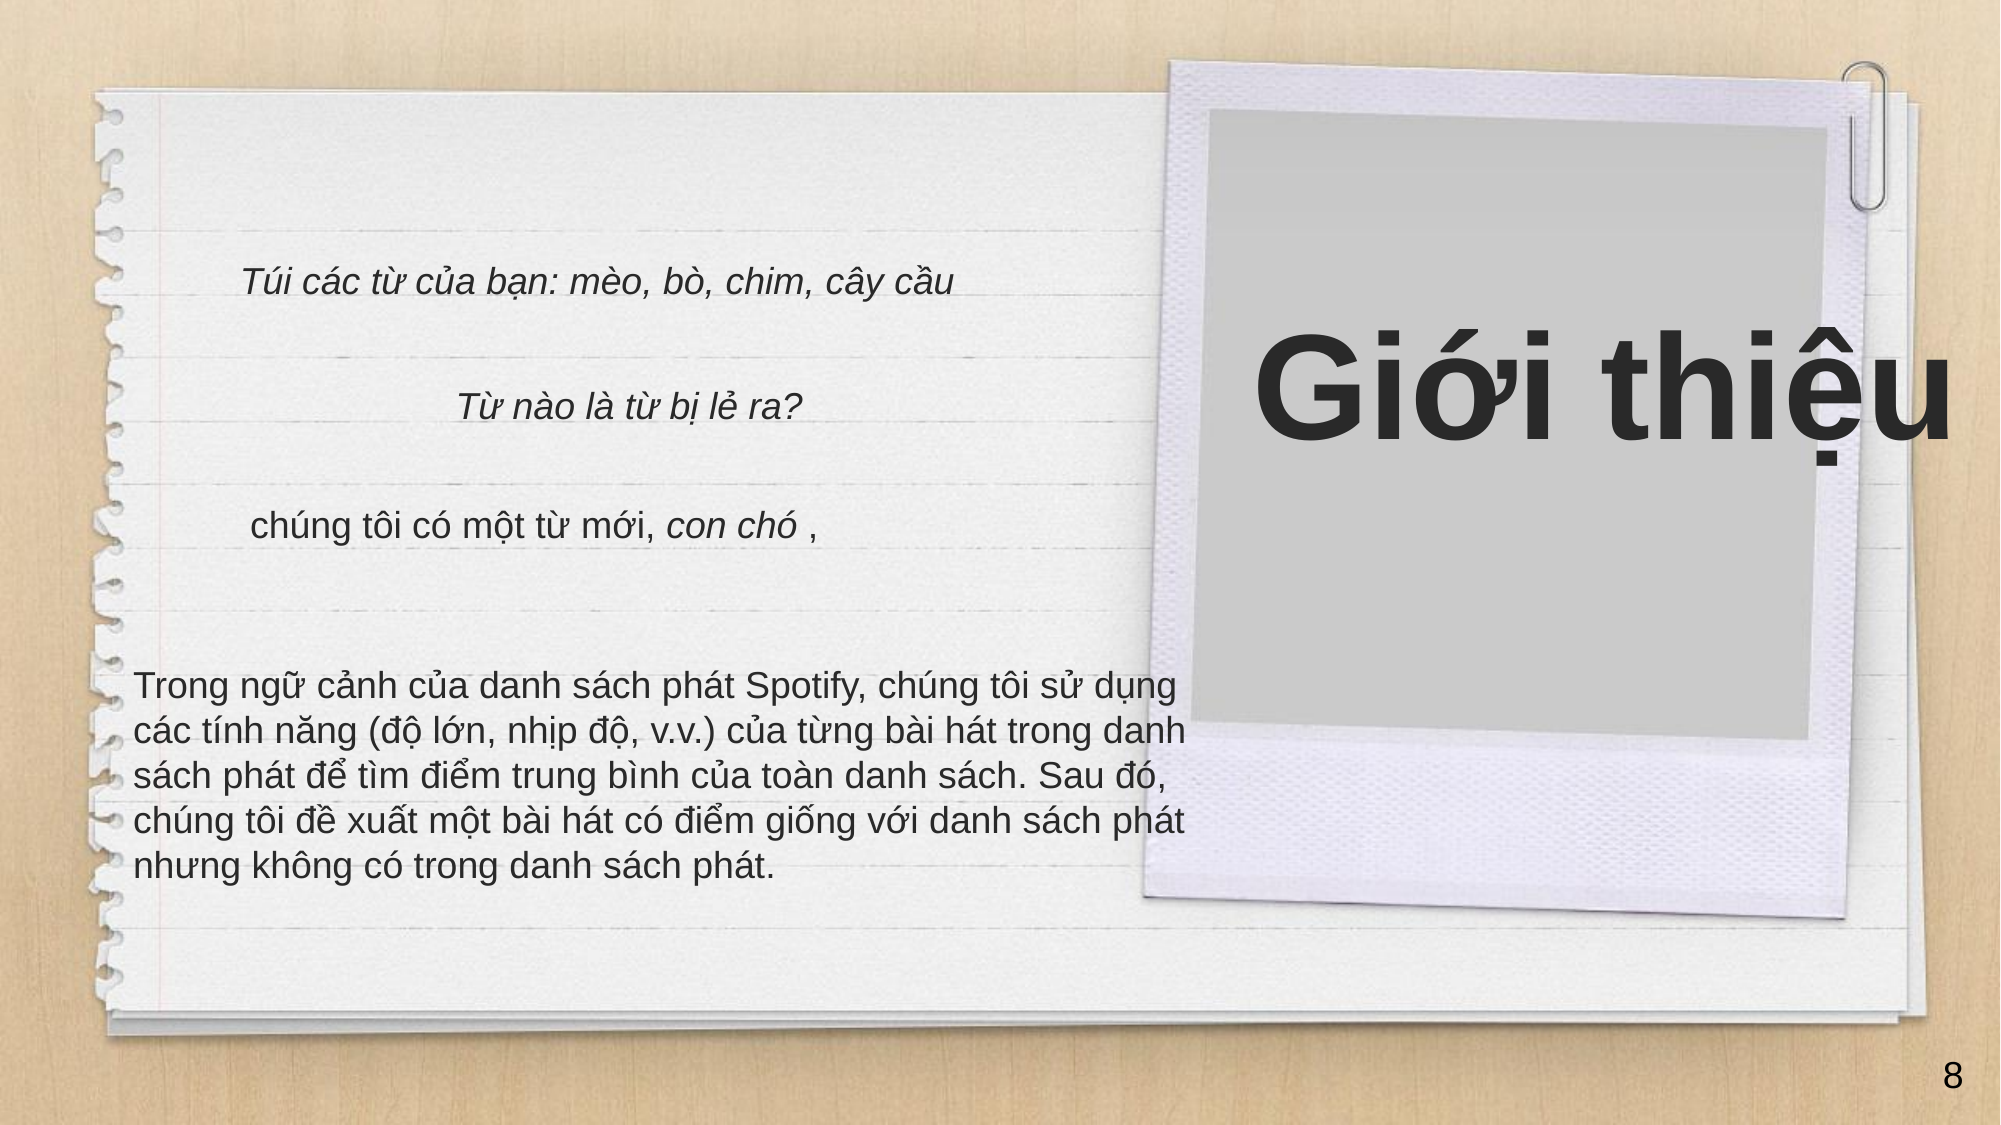

Túi các từ của bạn: mèo, bò, chim, cây cầu

Giới thiệu

Từ nào là từ bị lẻ ra?
 chúng tôi có một từ mới, con chó ,
Trong ngữ cảnh của danh sách phát Spotify, chúng tôi sử dụng các tính năng (độ lớn, nhịp độ, v.v.) của từng bài hát trong danh sách phát để tìm điểm trung bình của toàn danh sách. Sau đó, chúng tôi đề xuất một bài hát có điểm giống với danh sách phát nhưng không có trong danh sách phát.
8